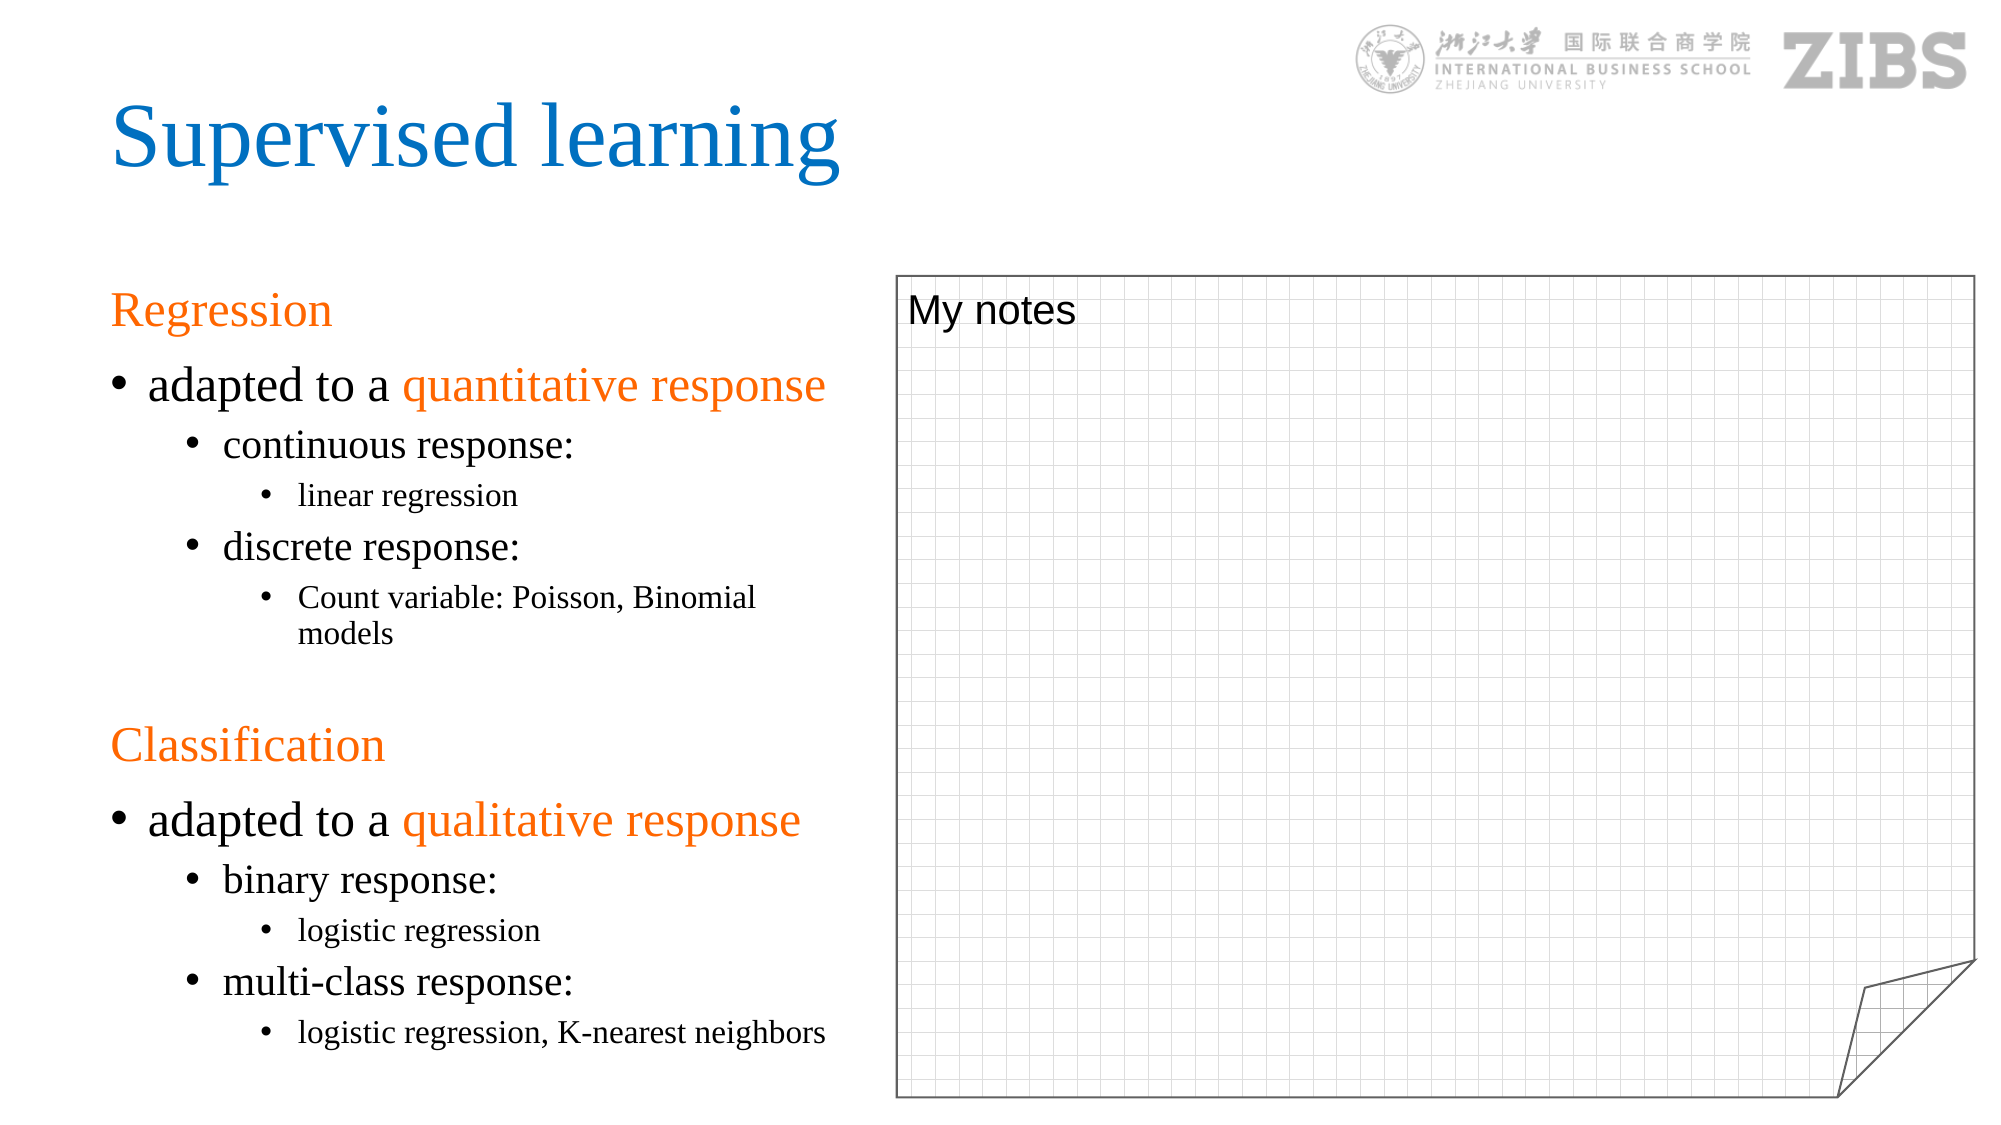

# Supervised learning
Regression
adapted to a quantitative response
continuous response:
linear regression
discrete response:
Count variable: Poisson, Binomial models

Classification
adapted to a qualitative response
binary response:
logistic regression
multi-class response:
logistic regression, K-nearest neighbors

My notes